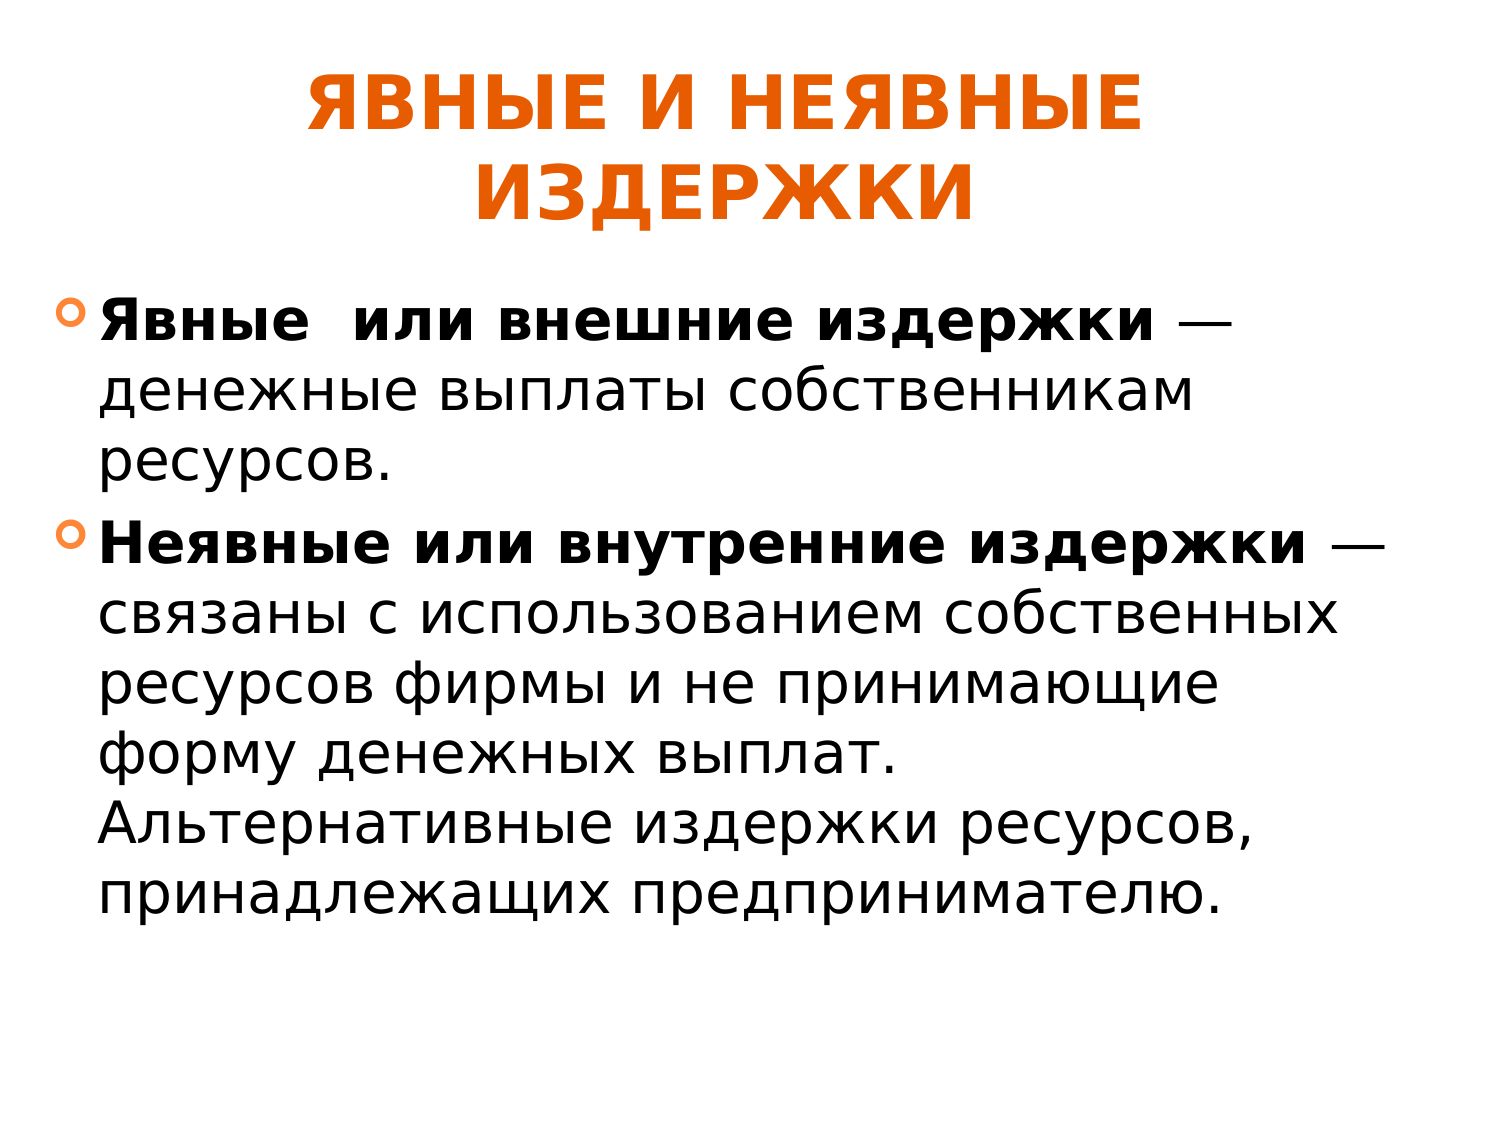

ЯВНЫЕ И НЕЯВНЫЕ ИЗДЕРЖКИ
Явные  или внешние издержки — денежные выплаты собственникам ресурсов.
Неявные или внутренние издержки —связаны с использованием собственных ресурсов фирмы и не принимающие форму денежных выплат. Альтернативные издержки ресурсов, принадлежащих предпринимателю.